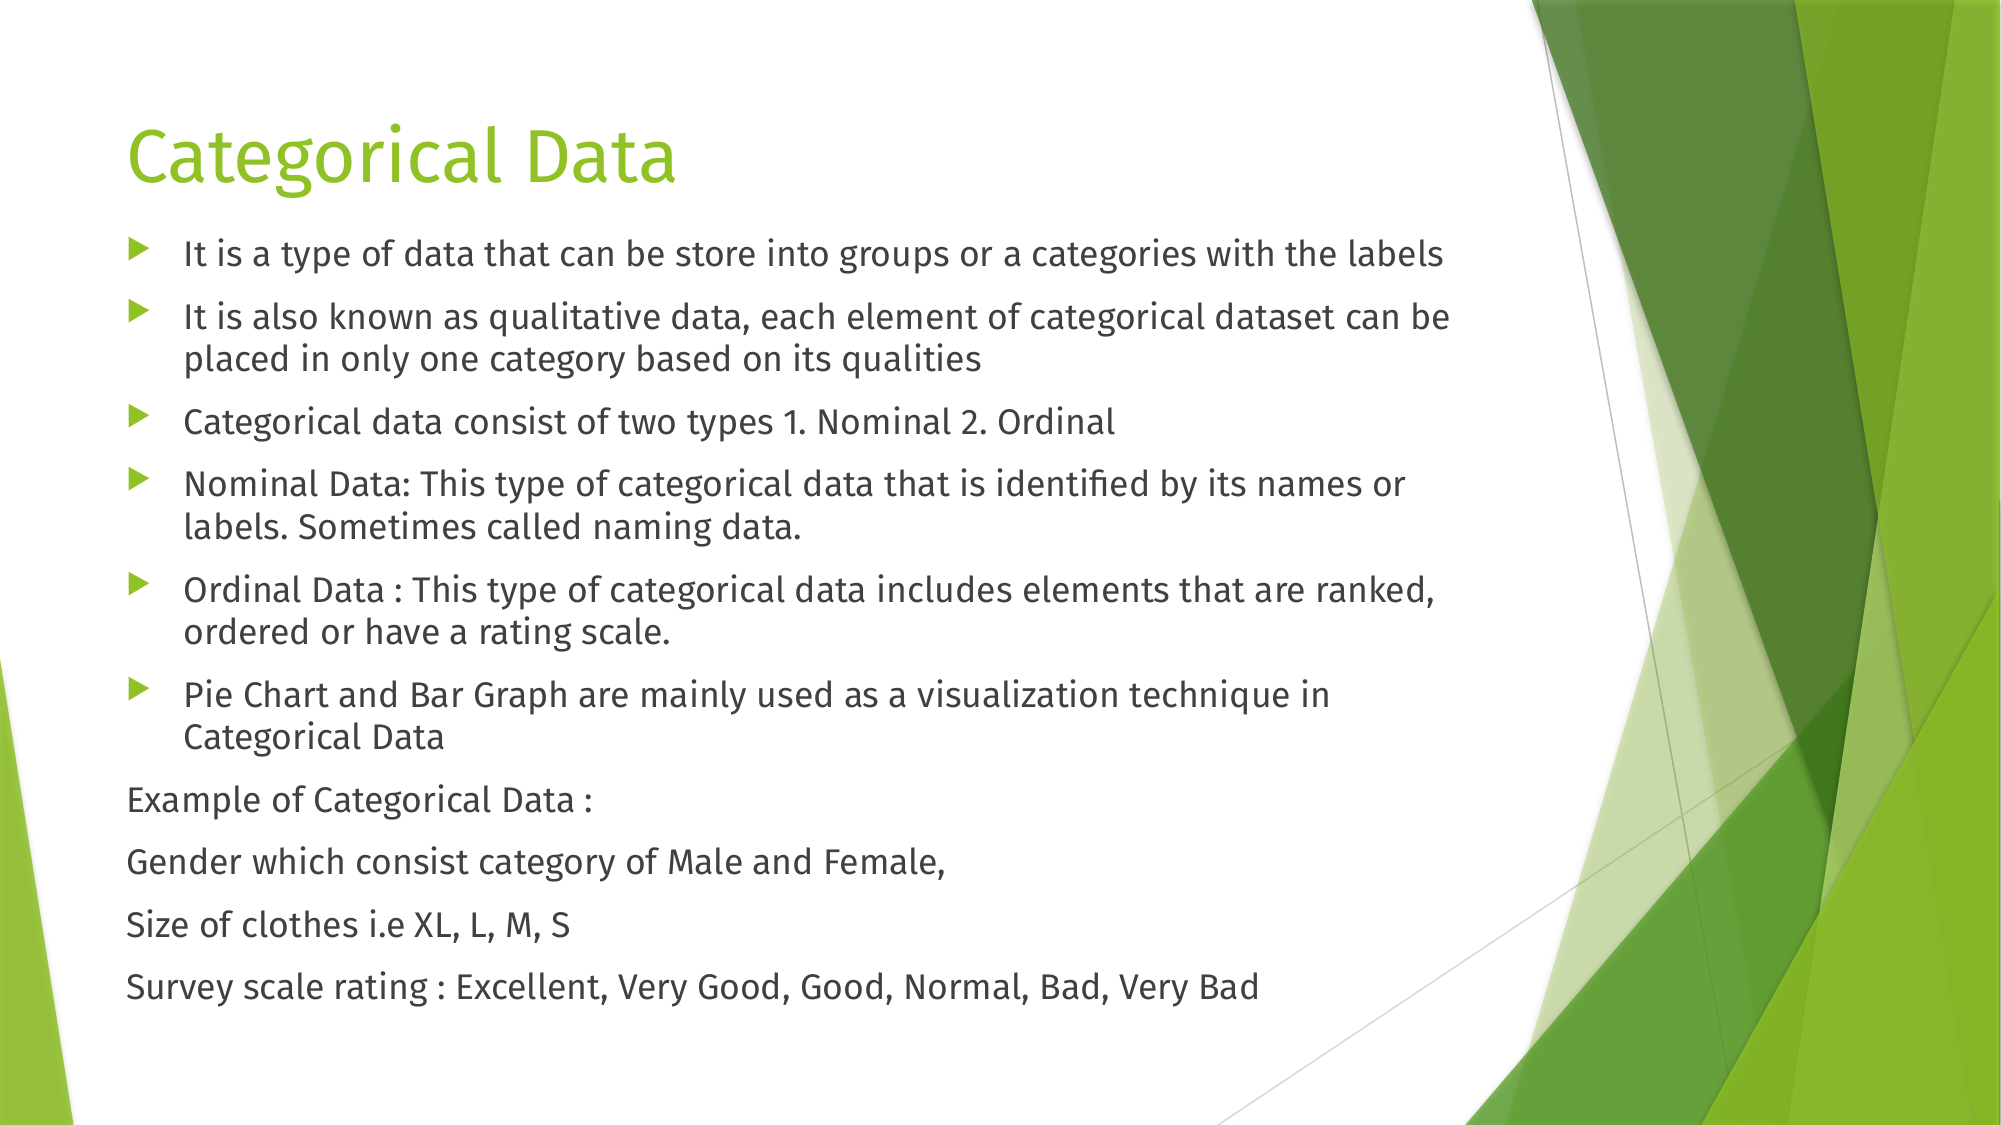

# Categorical Data
It is a type of data that can be store into groups or a categories with the labels
It is also known as qualitative data, each element of categorical dataset can be placed in only one category based on its qualities
Categorical data consist of two types 1. Nominal 2. Ordinal
Nominal Data: This type of categorical data that is identified by its names or labels. Sometimes called naming data.
Ordinal Data : This type of categorical data includes elements that are ranked, ordered or have a rating scale.
Pie Chart and Bar Graph are mainly used as a visualization technique in Categorical Data
Example of Categorical Data :
Gender which consist category of Male and Female,
Size of clothes i.e XL, L, M, S
Survey scale rating : Excellent, Very Good, Good, Normal, Bad, Very Bad